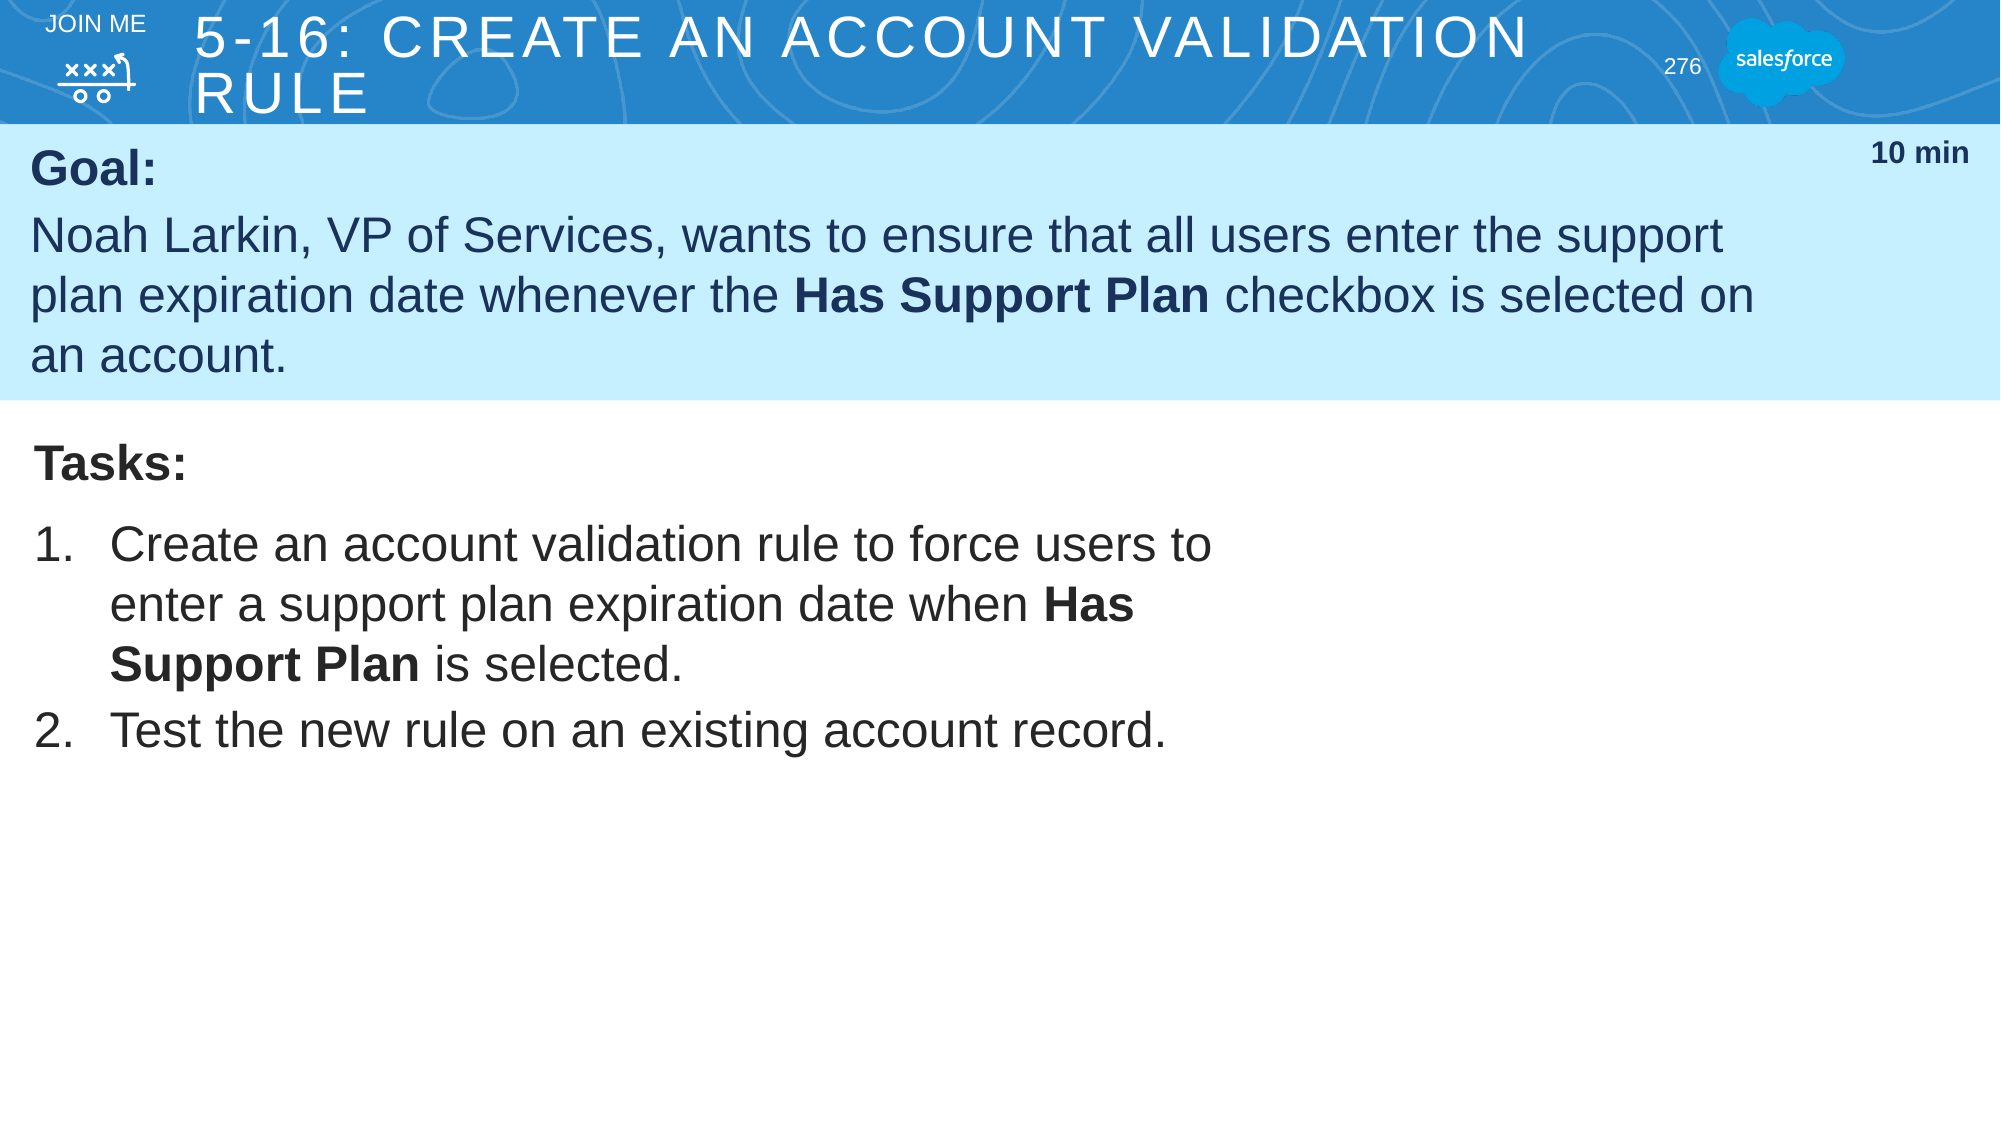

JOIN ME
# 5-16: Create an Account Validation Rule
276
Goal:
Noah Larkin, VP of Services, wants to ensure that all users enter the support
plan expiration date whenever the Has Support Plan checkbox is selected on
an account.
10 min
Tasks:
Create an account validation rule to force users to enter a support plan expiration date when Has Support Plan is selected.
Test the new rule on an existing account record.